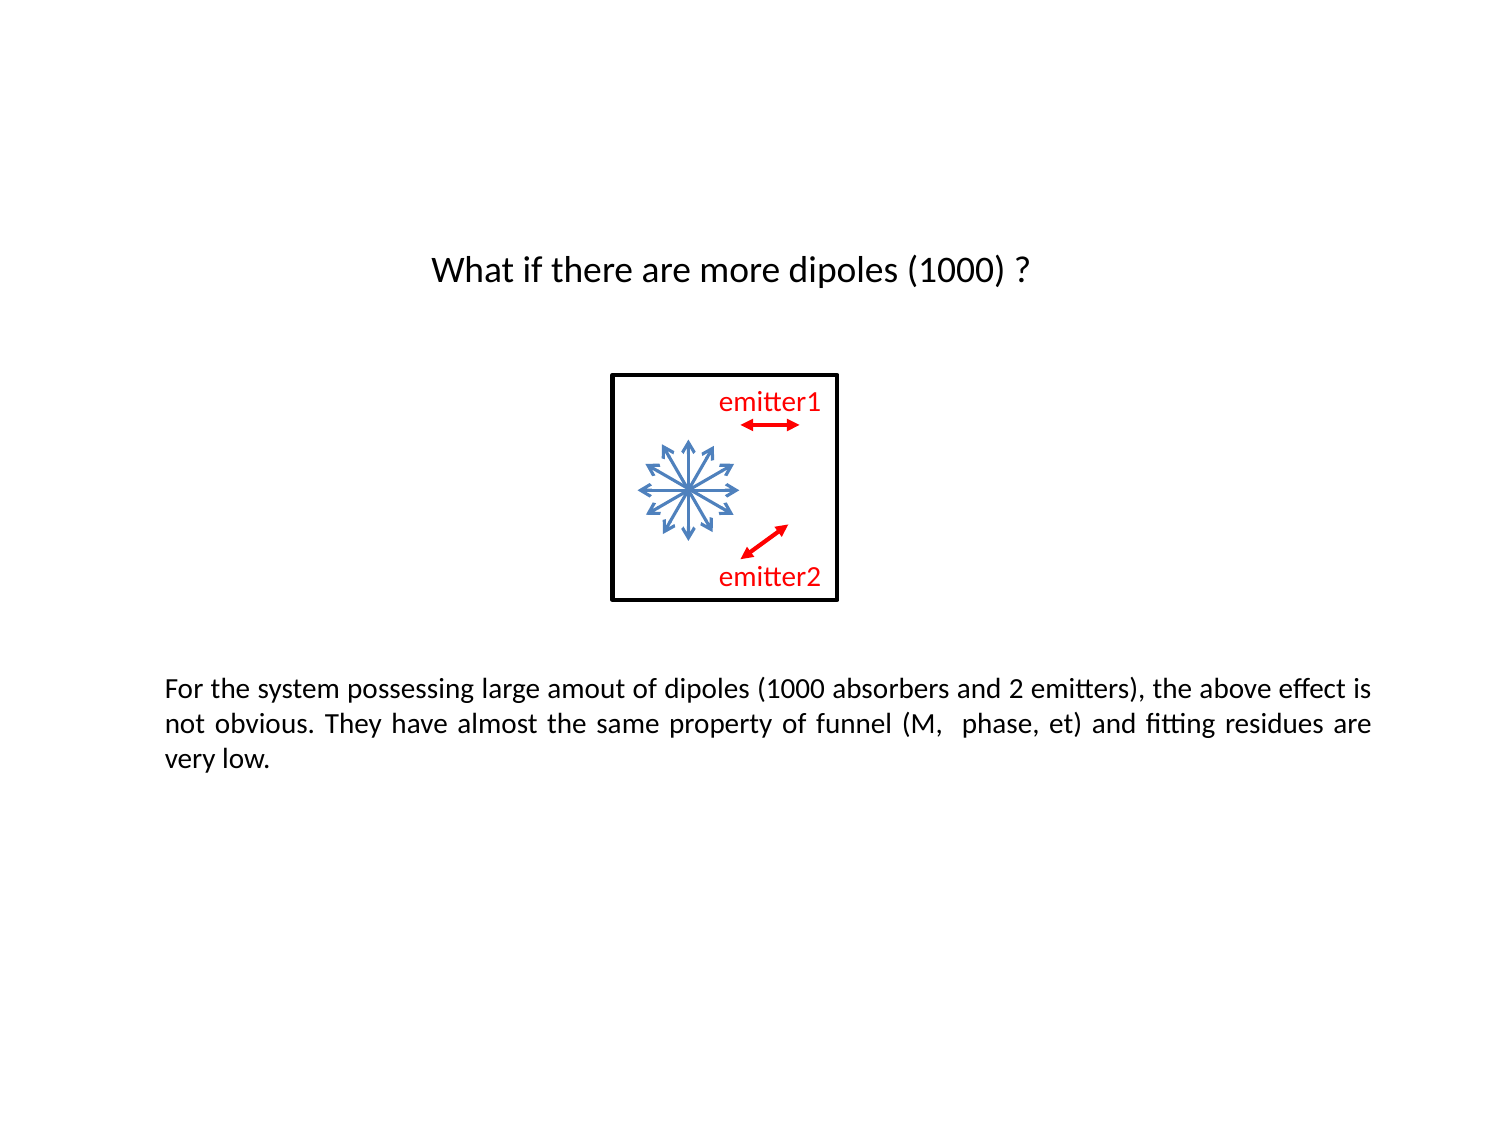

What if there are more dipoles (1000) ?

emitter1
emitter2
For the system possessing large amout of dipoles (1000 absorbers and 2 emitters), the above effect is not obvious. They have almost the same property of funnel (M,  phase, et) and fitting residues are very low.